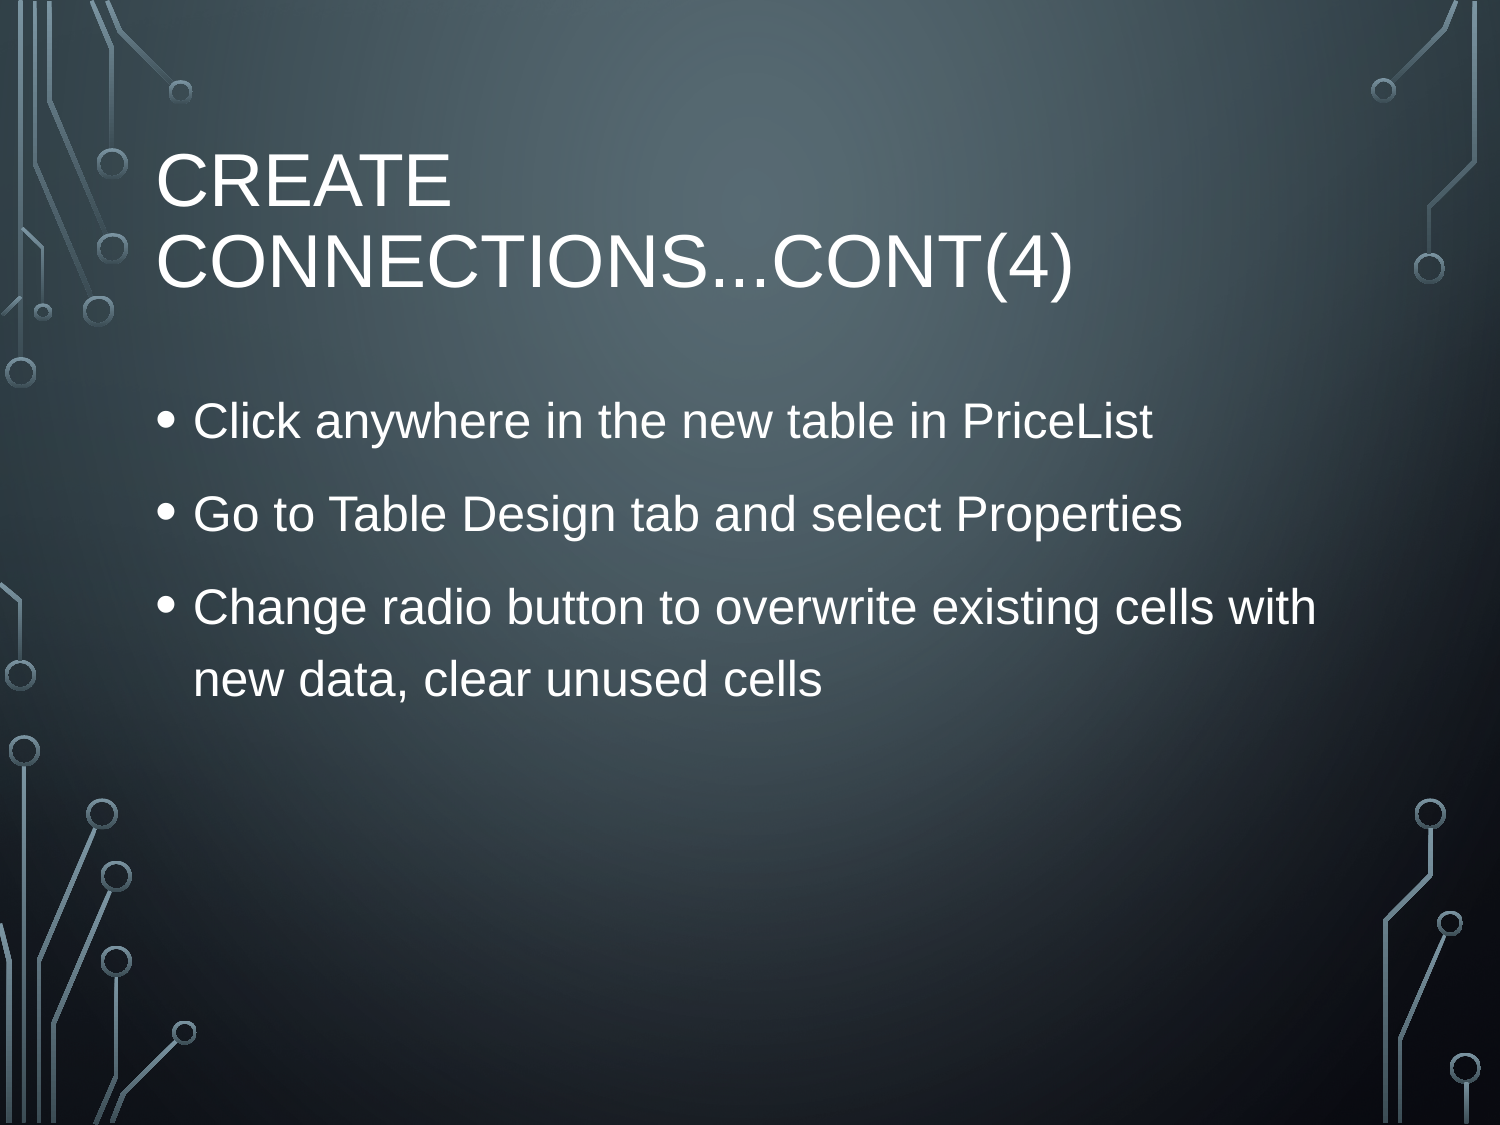

# Create connections...Cont(4)
Click anywhere in the new table in PriceList
Go to Table Design tab and select Properties
Change radio button to overwrite existing cells with new data, clear unused cells